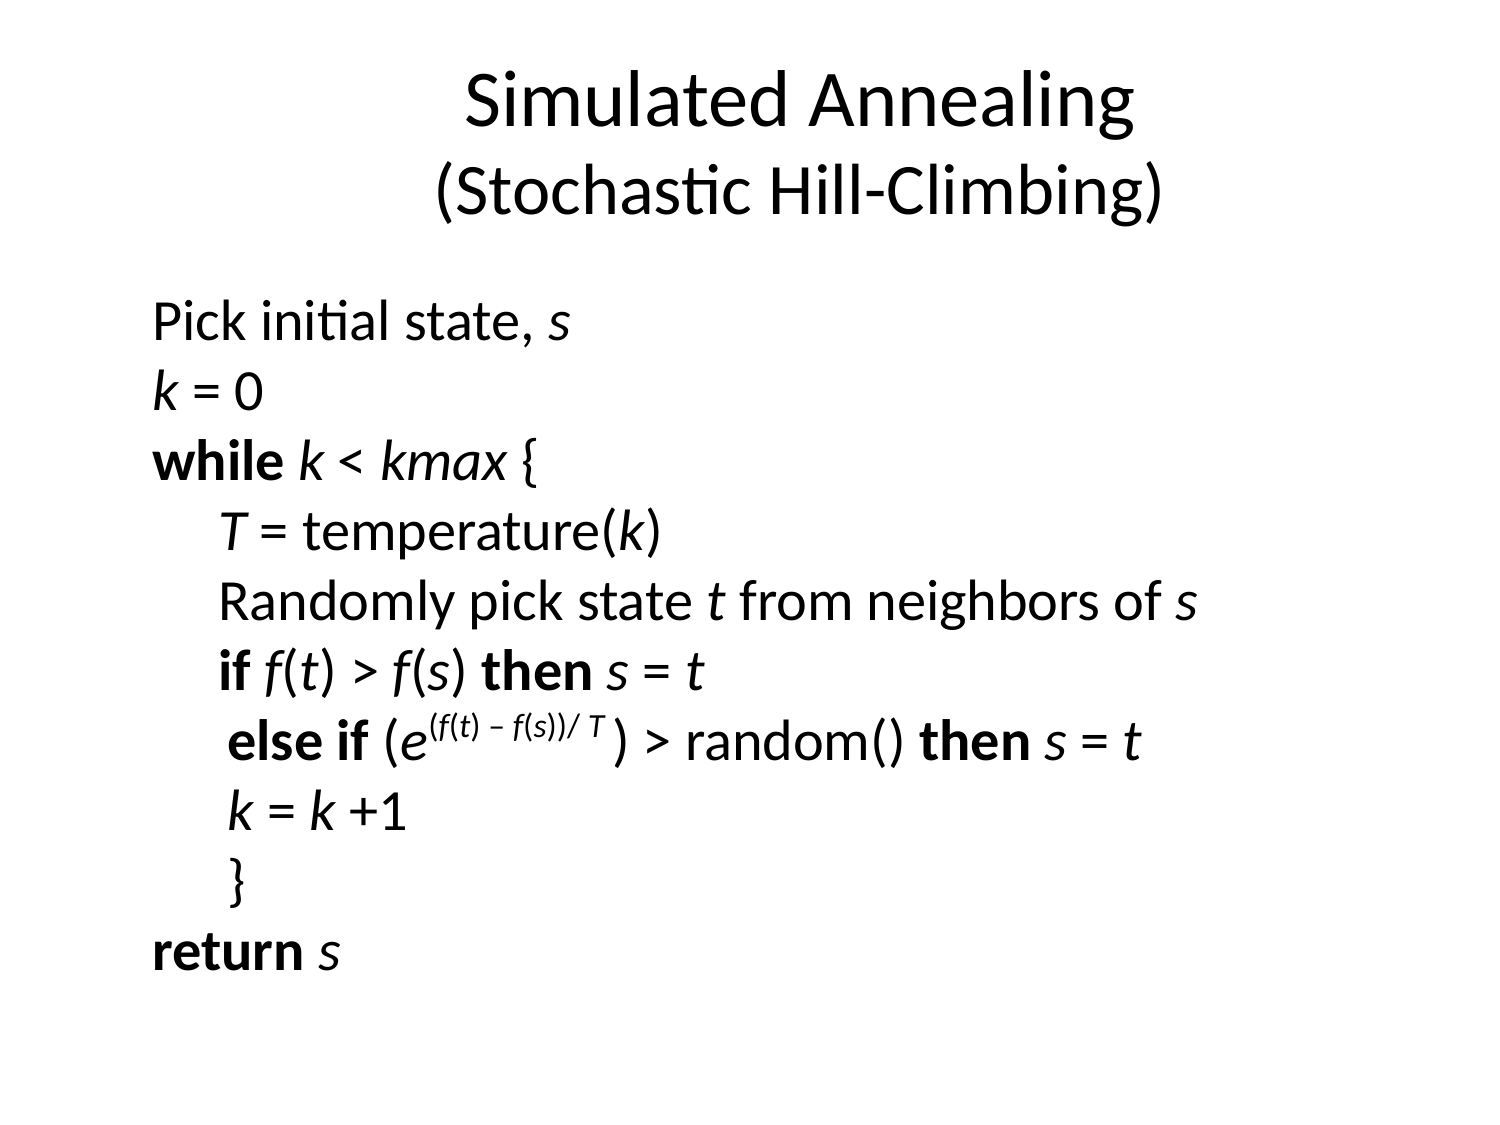

# Simulated Annealing (Stochastic Hill-Climbing)
Pick initial state, s
k = 0
while k < kmax {
T = temperature(k)
Randomly pick state t from neighbors of s
if f(t) > f(s) then s = t
else if (e(f(t) – f(s))/ T ) > random() then s = t
k = k +1
}
return s